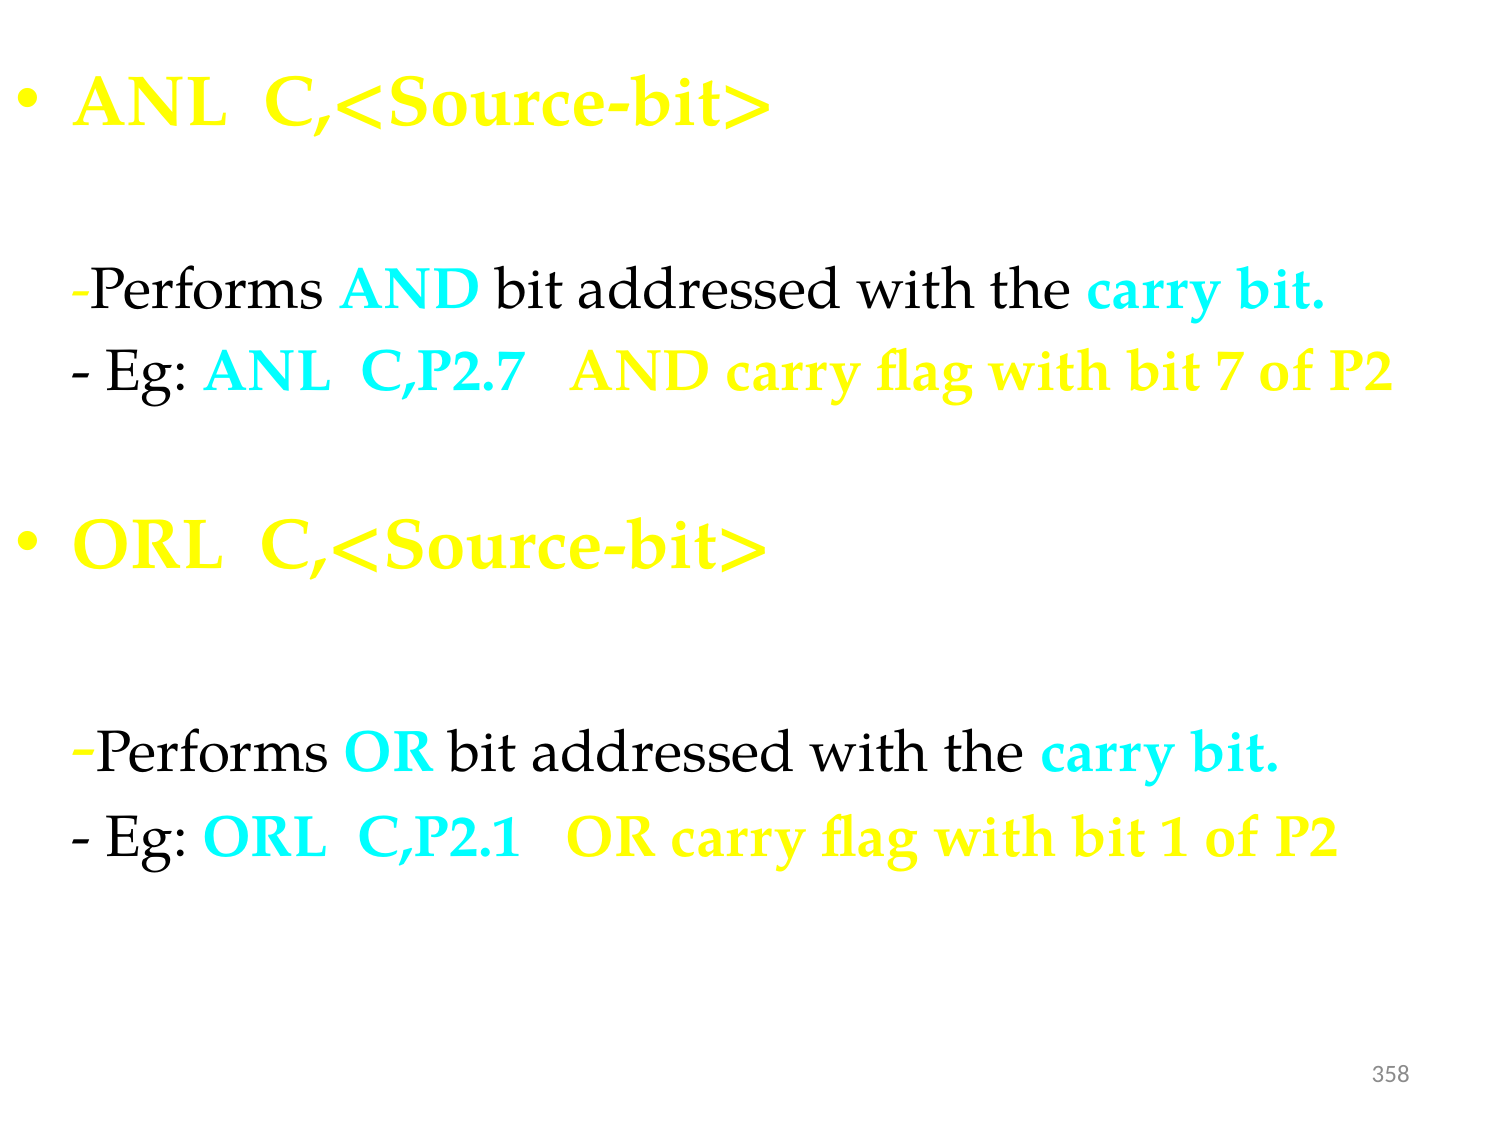

ANL  C,<Source-bit>

	-Performs AND bit addressed with the carry bit.
	- Eg: ANL  C,P2.7   AND carry flag with bit 7 of P2

ORL  C,<Source-bit>

	-Performs OR bit addressed with the carry bit.
	- Eg: ORL  C,P2.1   OR carry flag with bit 1 of P2
358